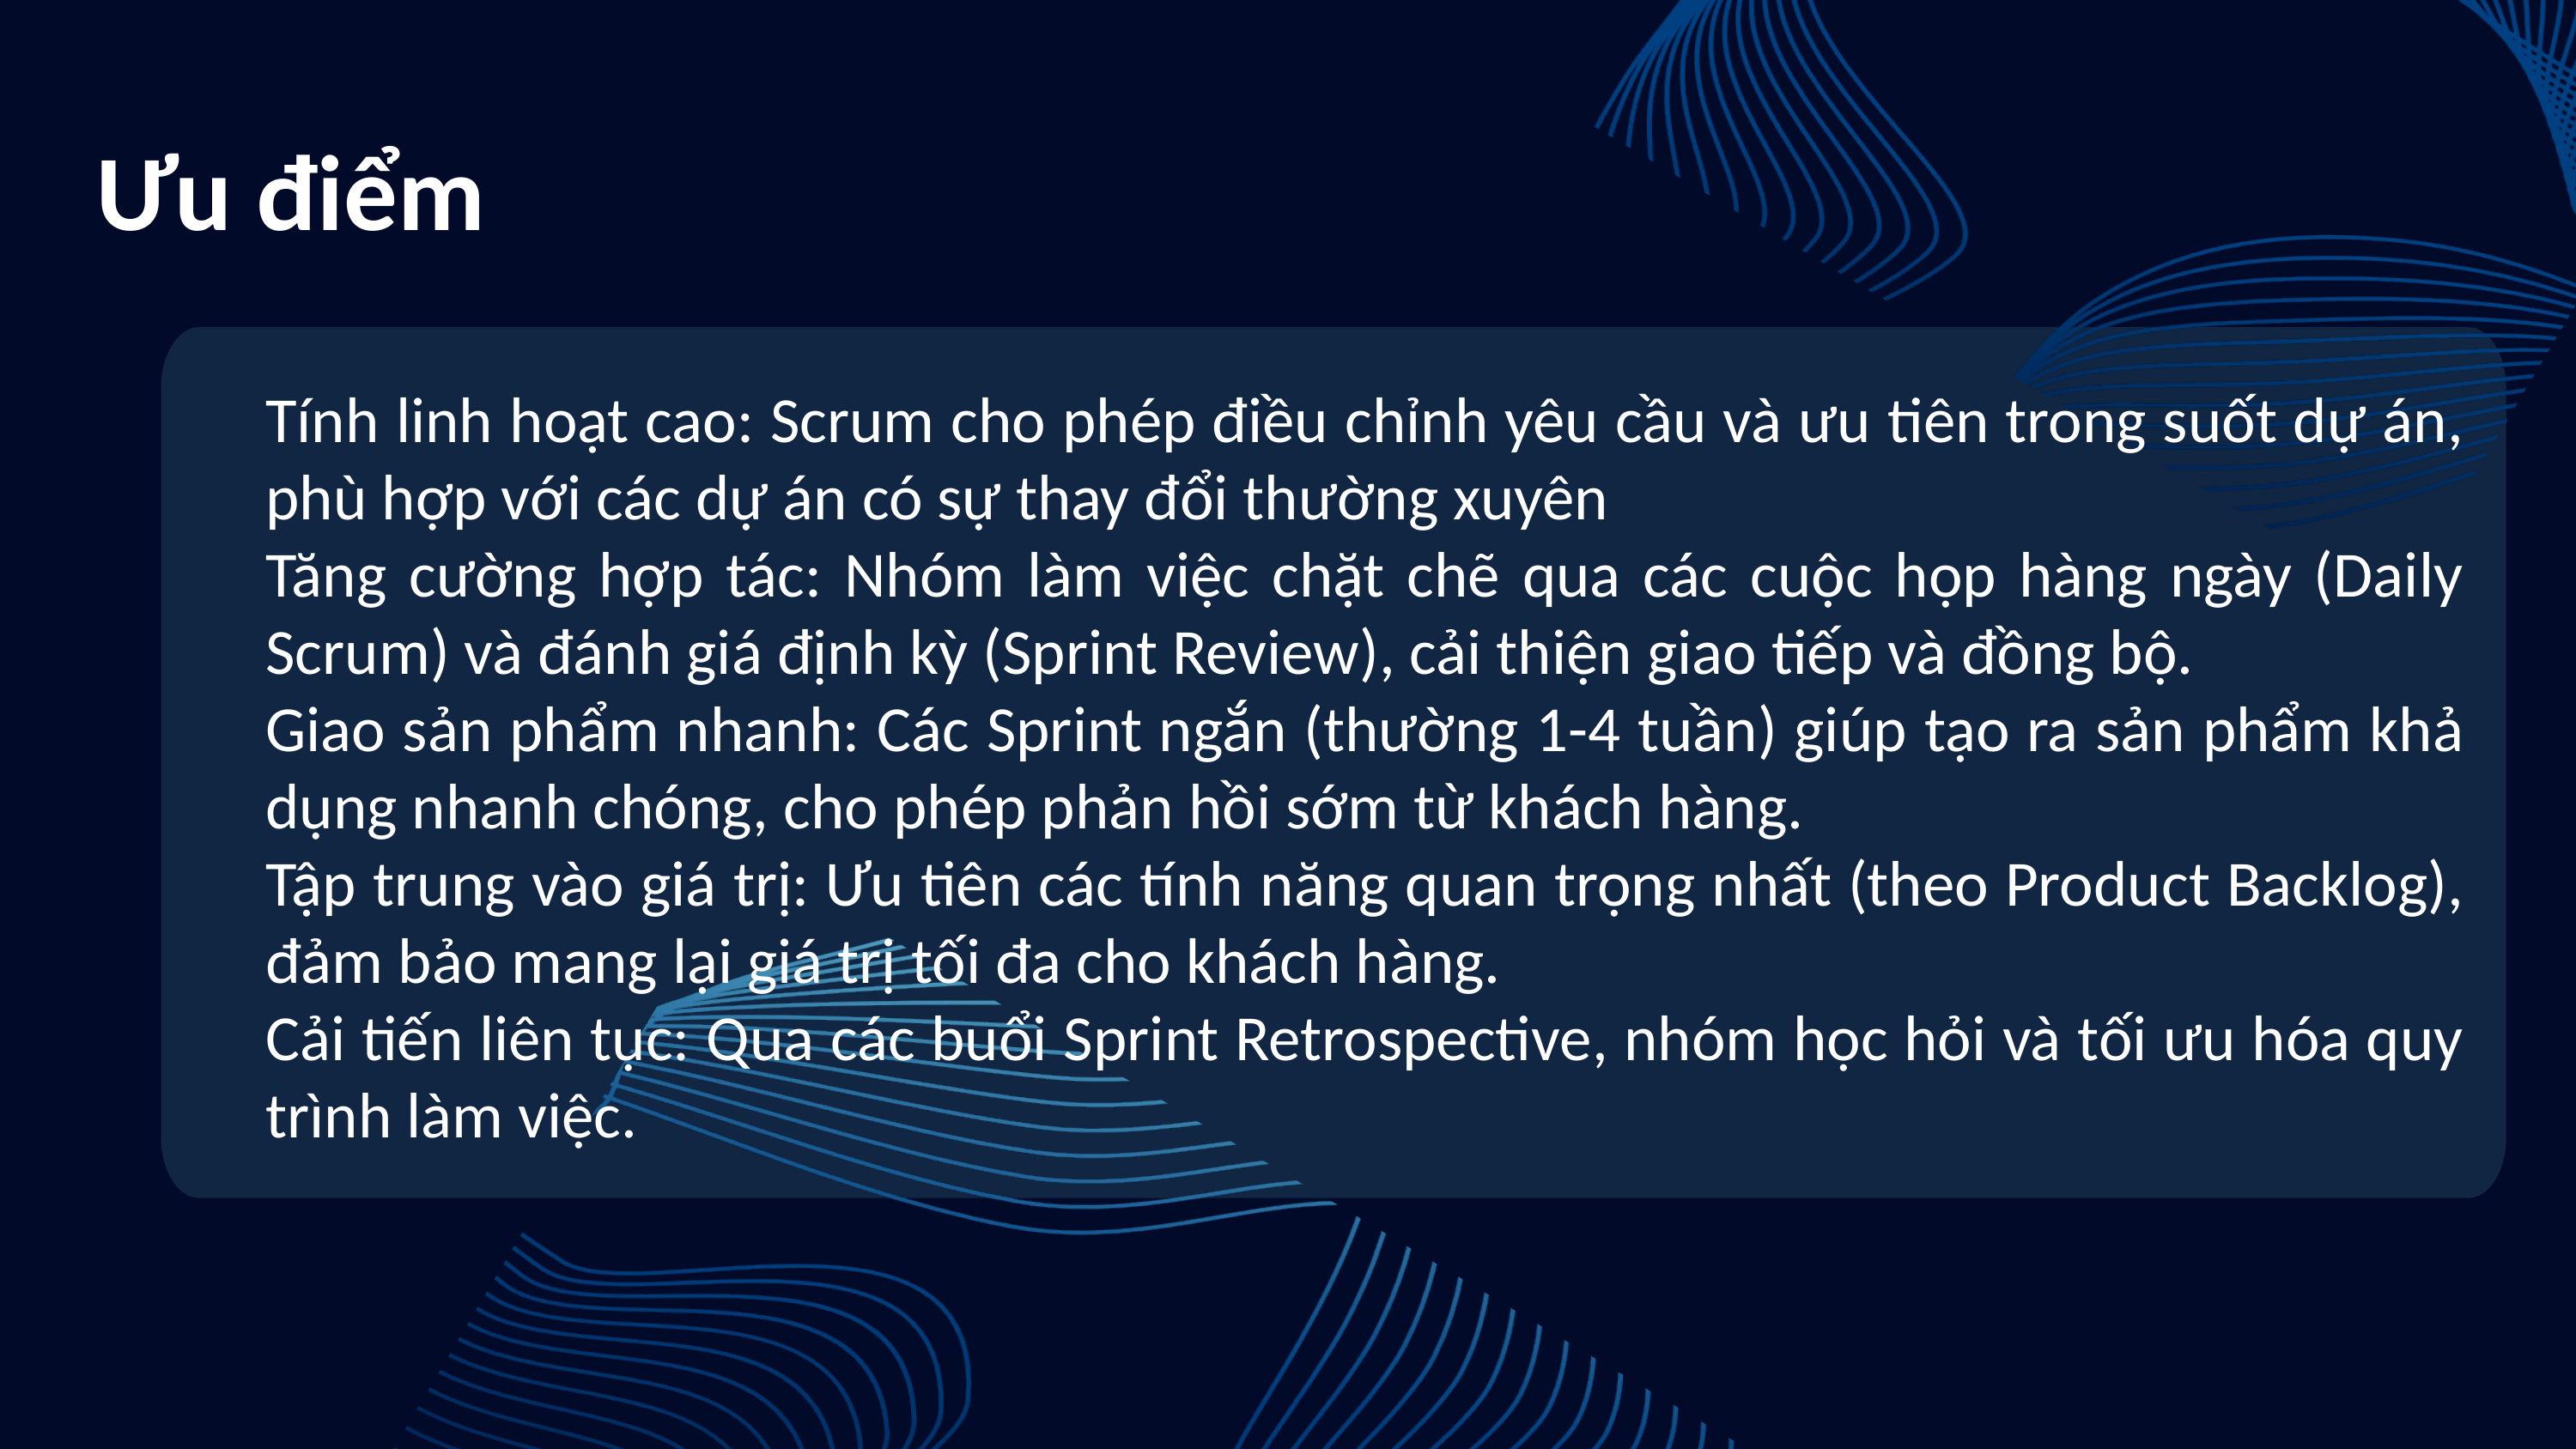

Ưu điểm

Tính linh hoạt cao: Scrum cho phép điều chỉnh yêu cầu và ưu tiên trong suốt dự án, phù hợp với các dự án có sự thay đổi thường xuyên
Tăng cường hợp tác: Nhóm làm việc chặt chẽ qua các cuộc họp hàng ngày (Daily Scrum) và đánh giá định kỳ (Sprint Review), cải thiện giao tiếp và đồng bộ.
Giao sản phẩm nhanh: Các Sprint ngắn (thường 1-4 tuần) giúp tạo ra sản phẩm khả dụng nhanh chóng, cho phép phản hồi sớm từ khách hàng.
Tập trung vào giá trị: Ưu tiên các tính năng quan trọng nhất (theo Product Backlog), đảm bảo mang lại giá trị tối đa cho khách hàng.
Cải tiến liên tục: Qua các buổi Sprint Retrospective, nhóm học hỏi và tối ưu hóa quy trình làm việc.